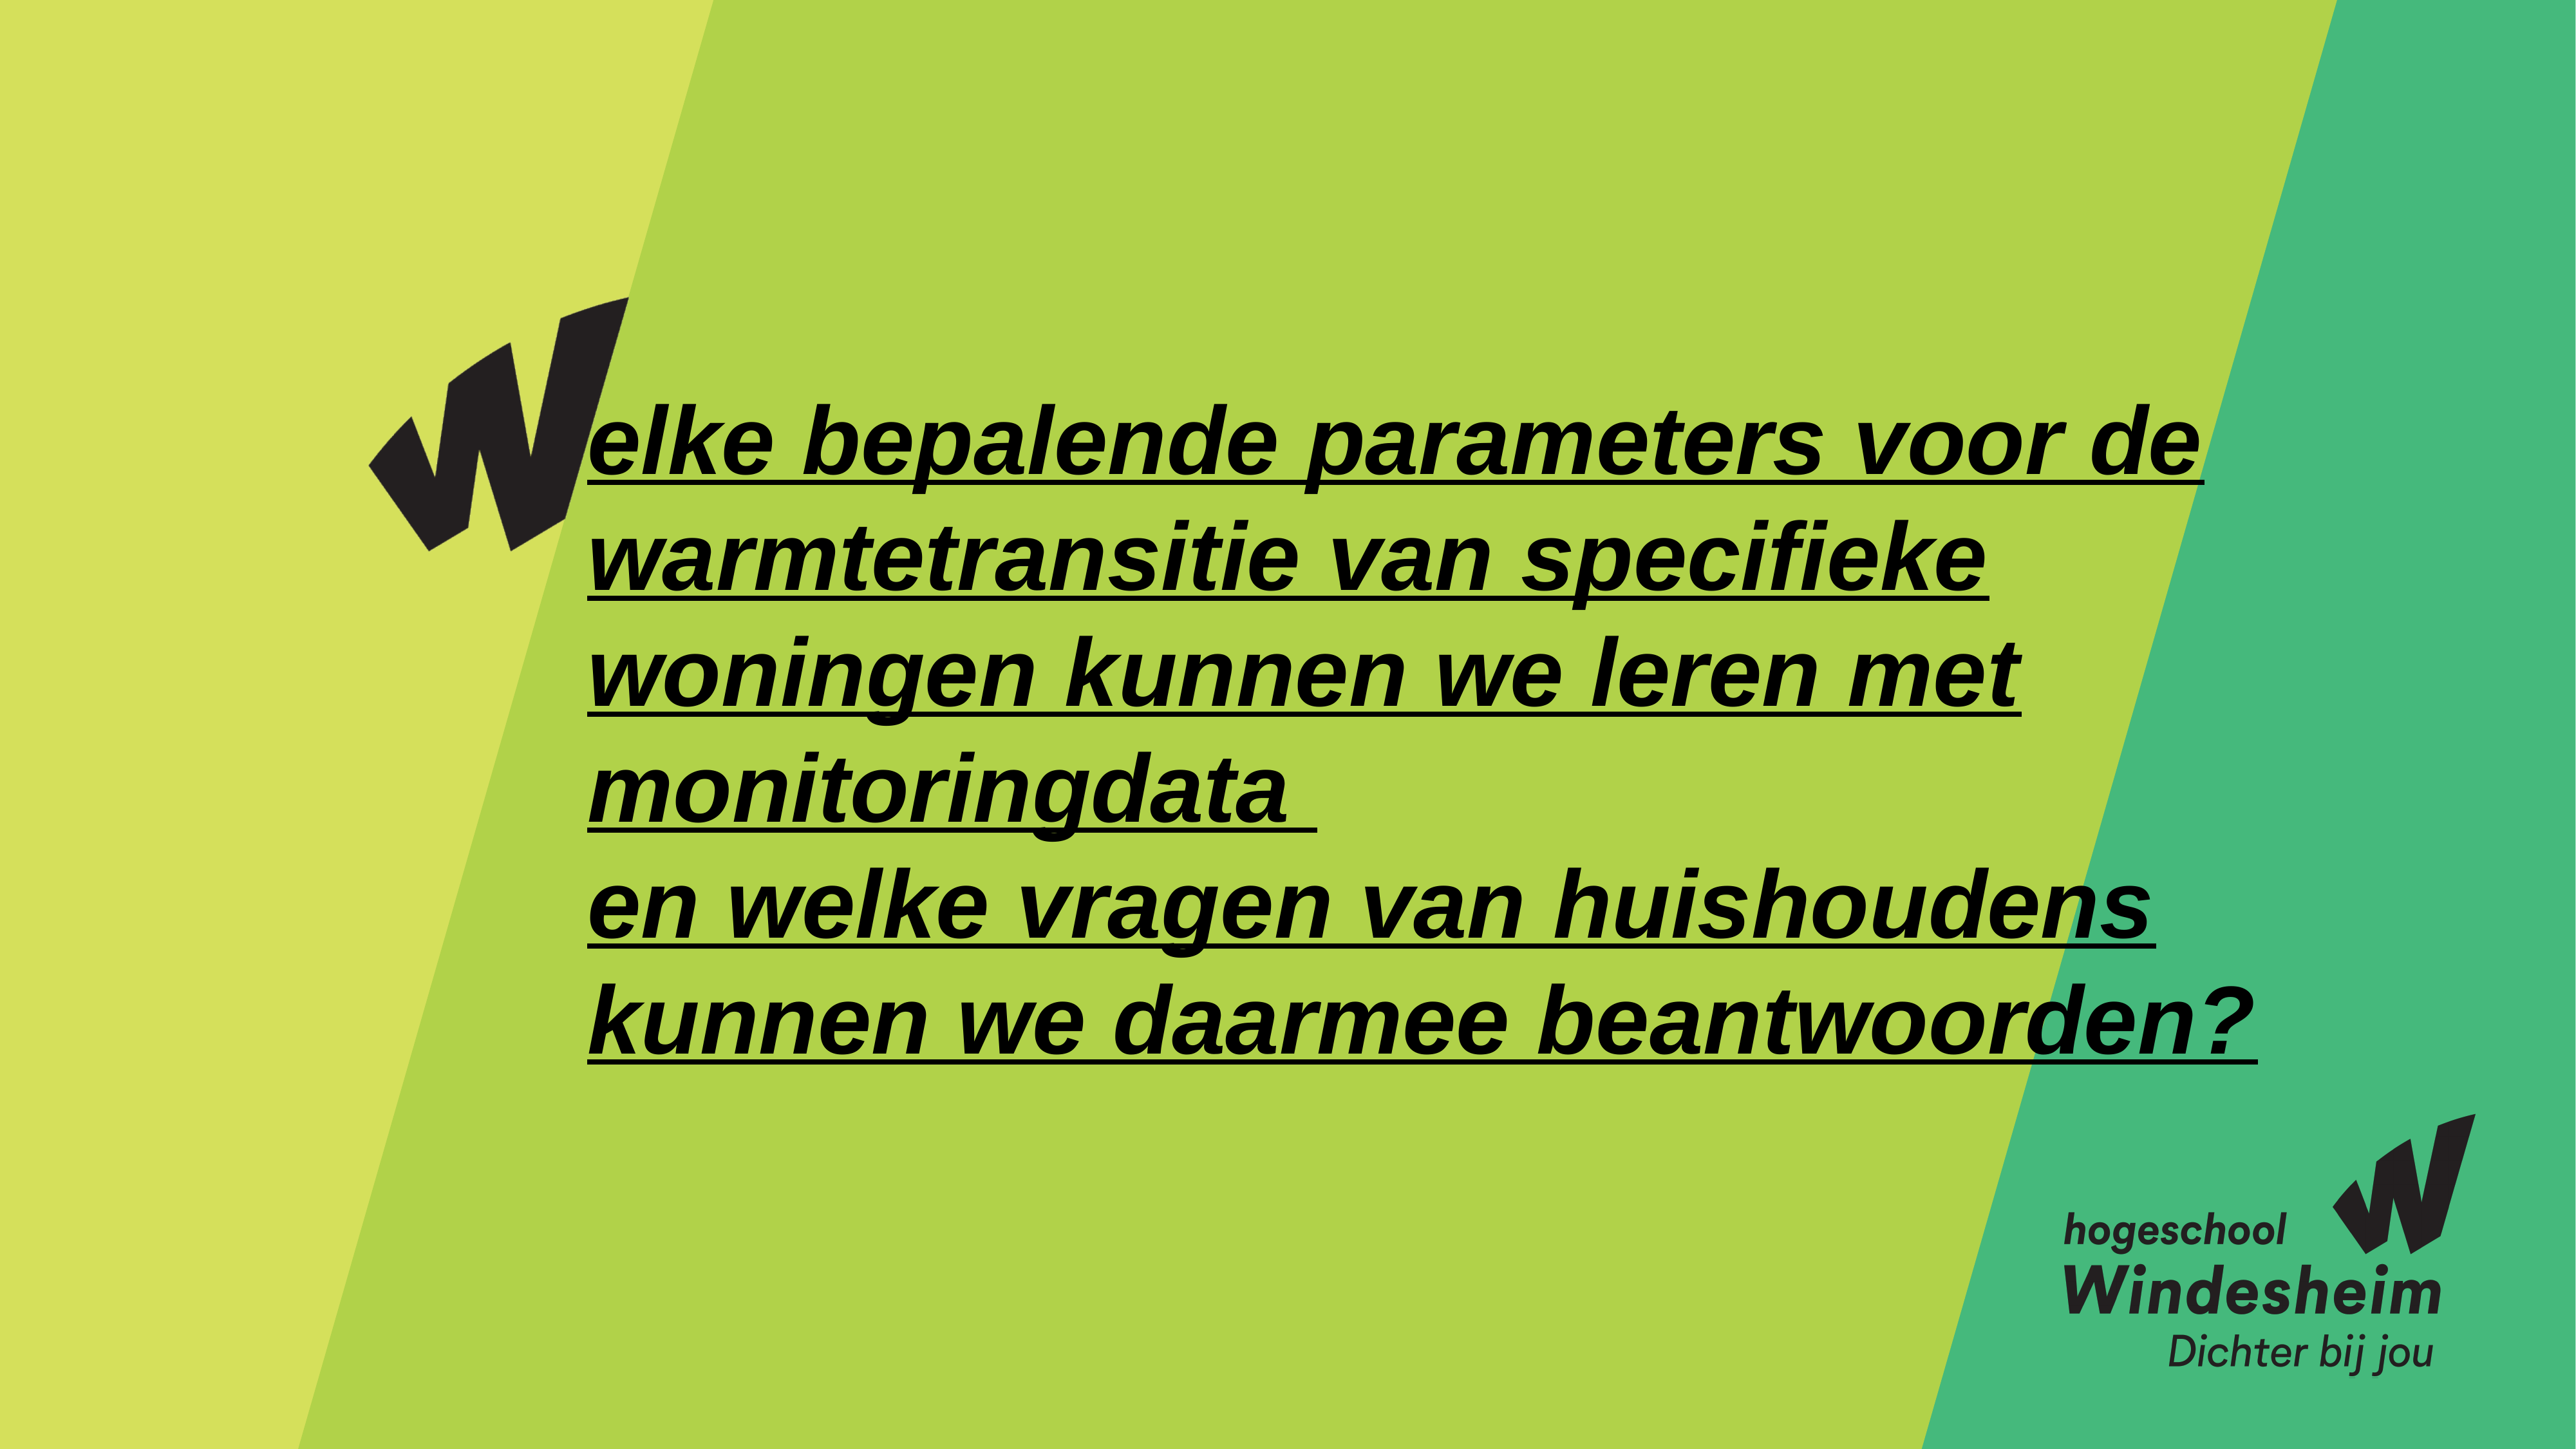

# elke bepalende parameters voor de warmtetransitie van specifieke woningen kunnen we leren met monitoringdata en welke vragen van huishoudens kunnen we daarmee beantwoorden?